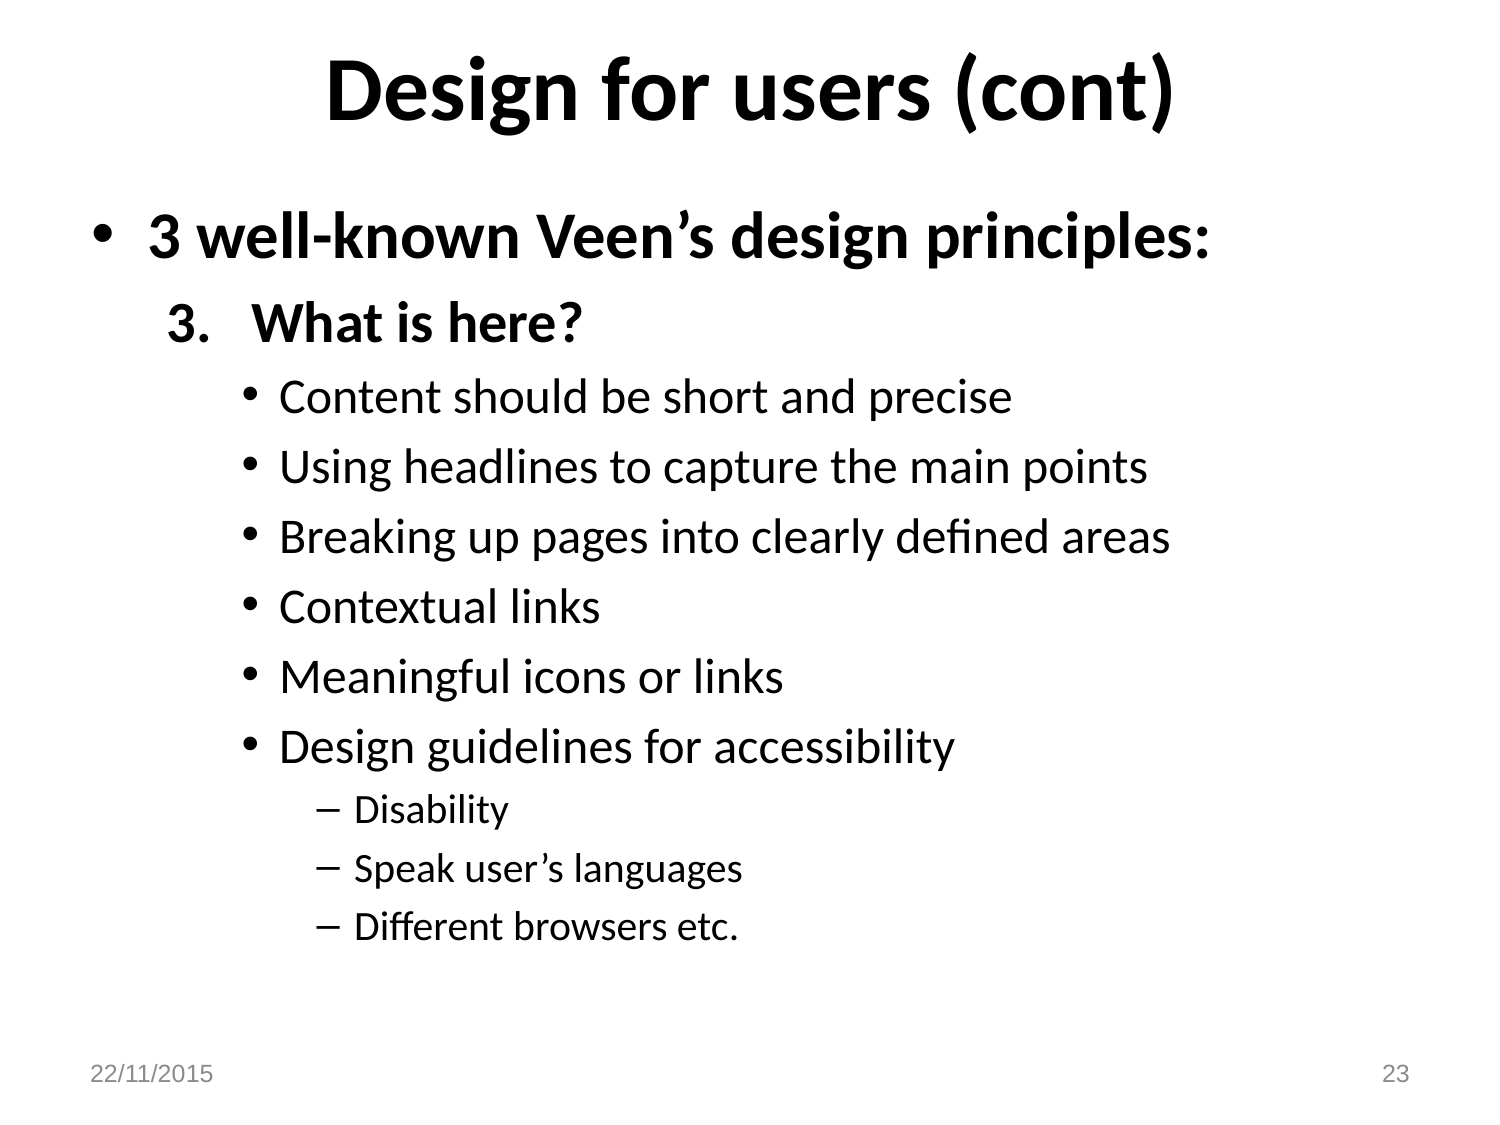

# Design for users (cont)
3 well-known Veen’s design principles:
What is here?
Content should be short and precise
Using headlines to capture the main points
Breaking up pages into clearly defined areas
Contextual links
Meaningful icons or links
Design guidelines for accessibility
Disability
Speak user’s languages
Different browsers etc.
22/11/2015
23